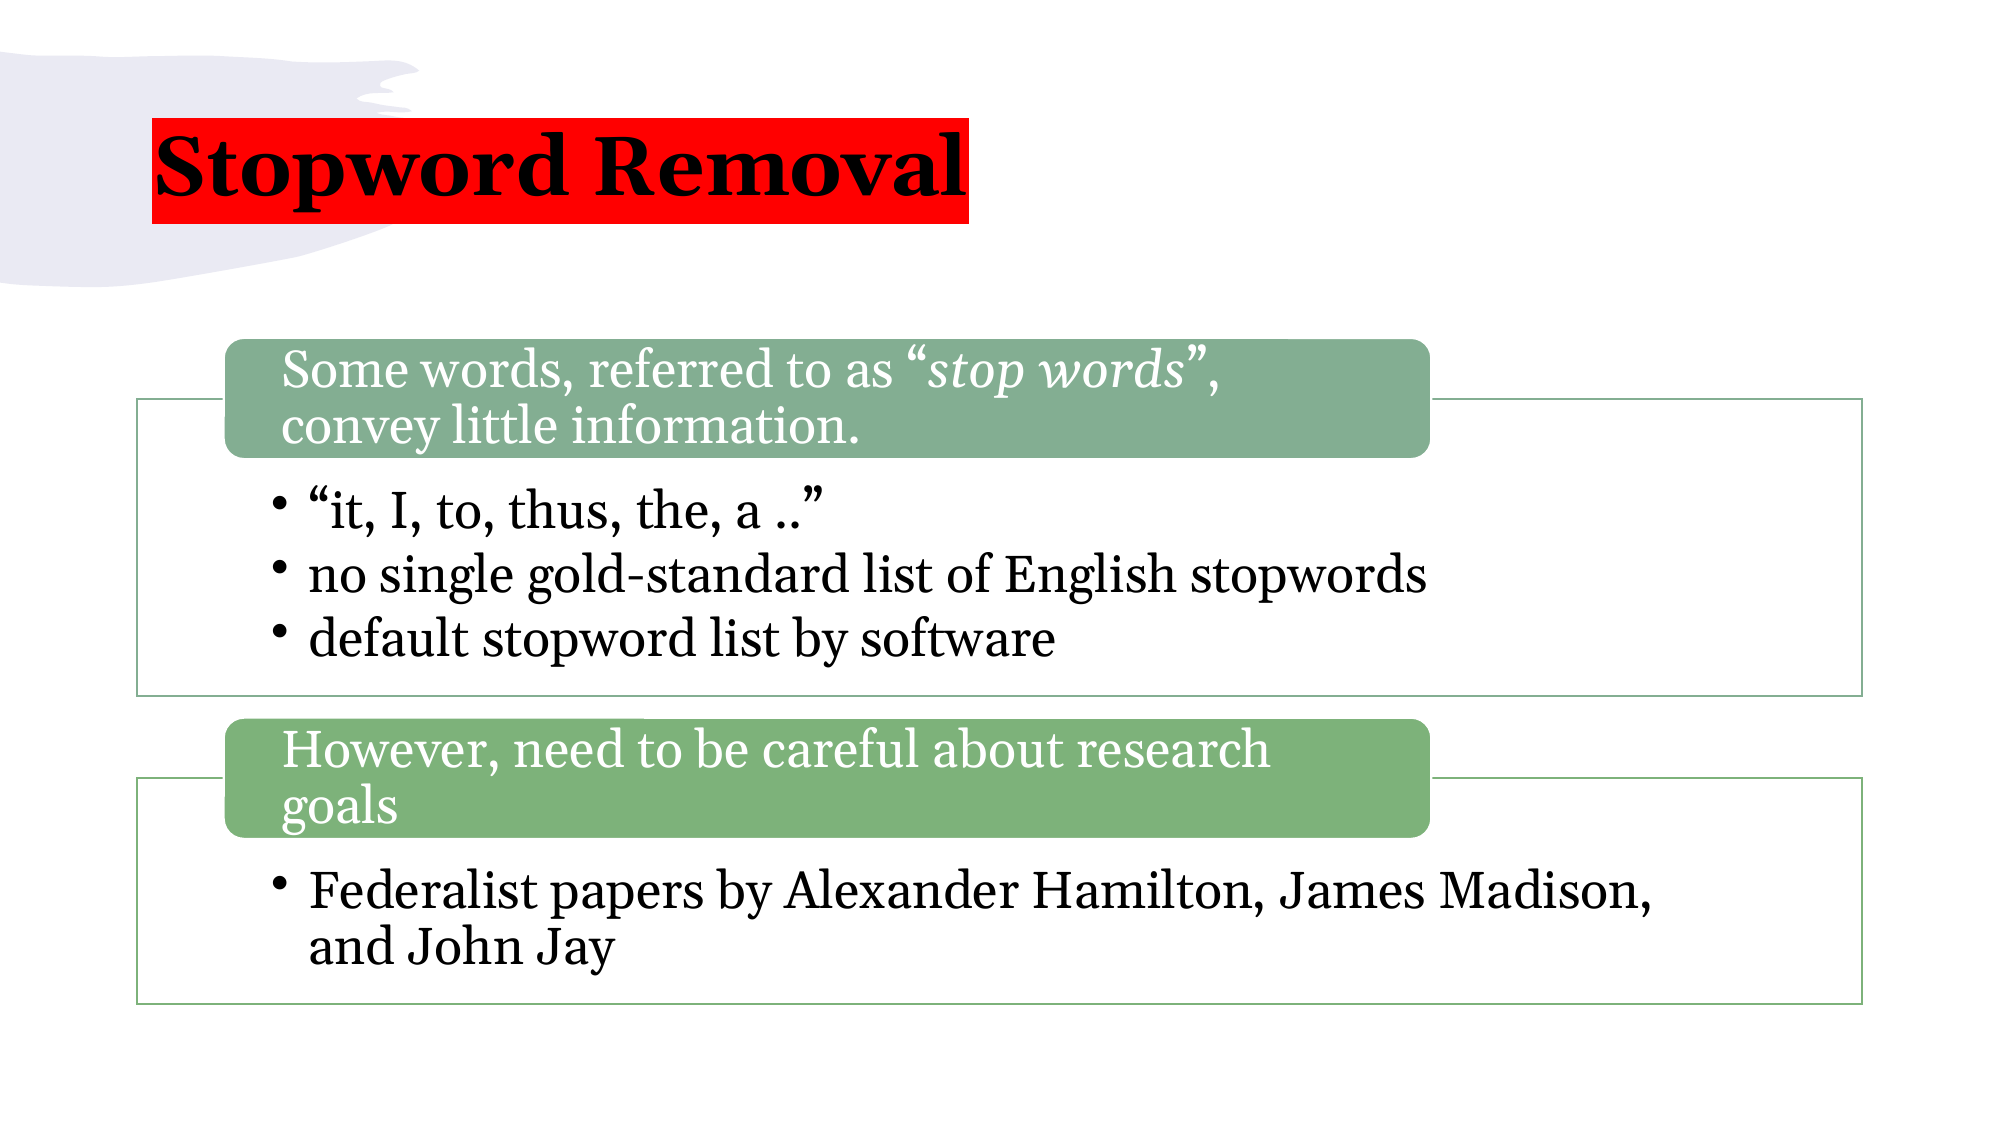

# Stopword Removal
“it, I, to, thus, the, a ..”
no single gold-standard list of English stopwords
default stopword list by software
Some words, referred to as “stop words”, convey little information.
Federalist papers by Alexander Hamilton, James Madison, and John Jay
However, need to be careful about research goals